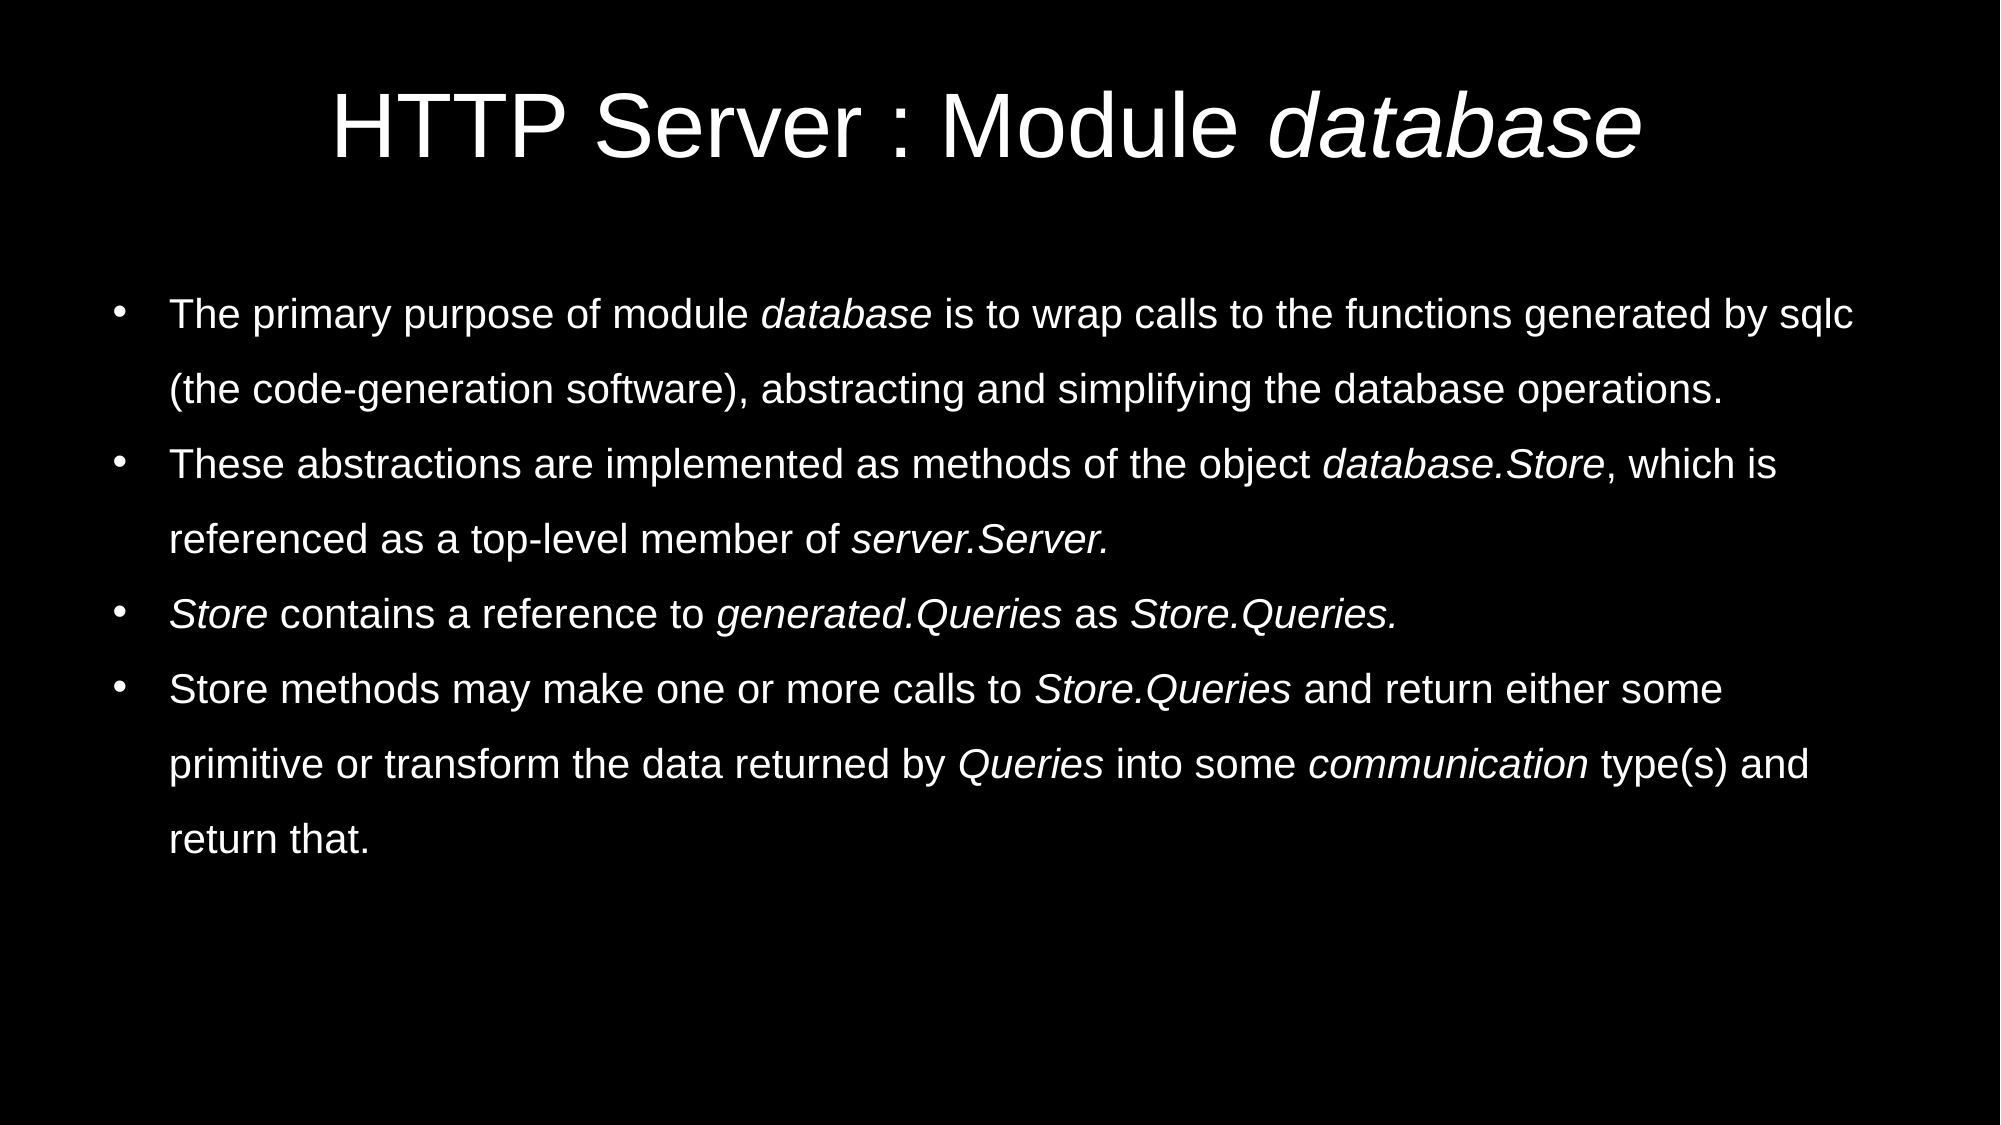

HTTP Server : Module database
The primary purpose of module database is to wrap calls to the functions generated by sqlc (the code-generation software), abstracting and simplifying the database operations.
These abstractions are implemented as methods of the object database.Store, which is referenced as a top-level member of server.Server.
Store contains a reference to generated.Queries as Store.Queries.
Store methods may make one or more calls to Store.Queries and return either some primitive or transform the data returned by Queries into some communication type(s) and return that.